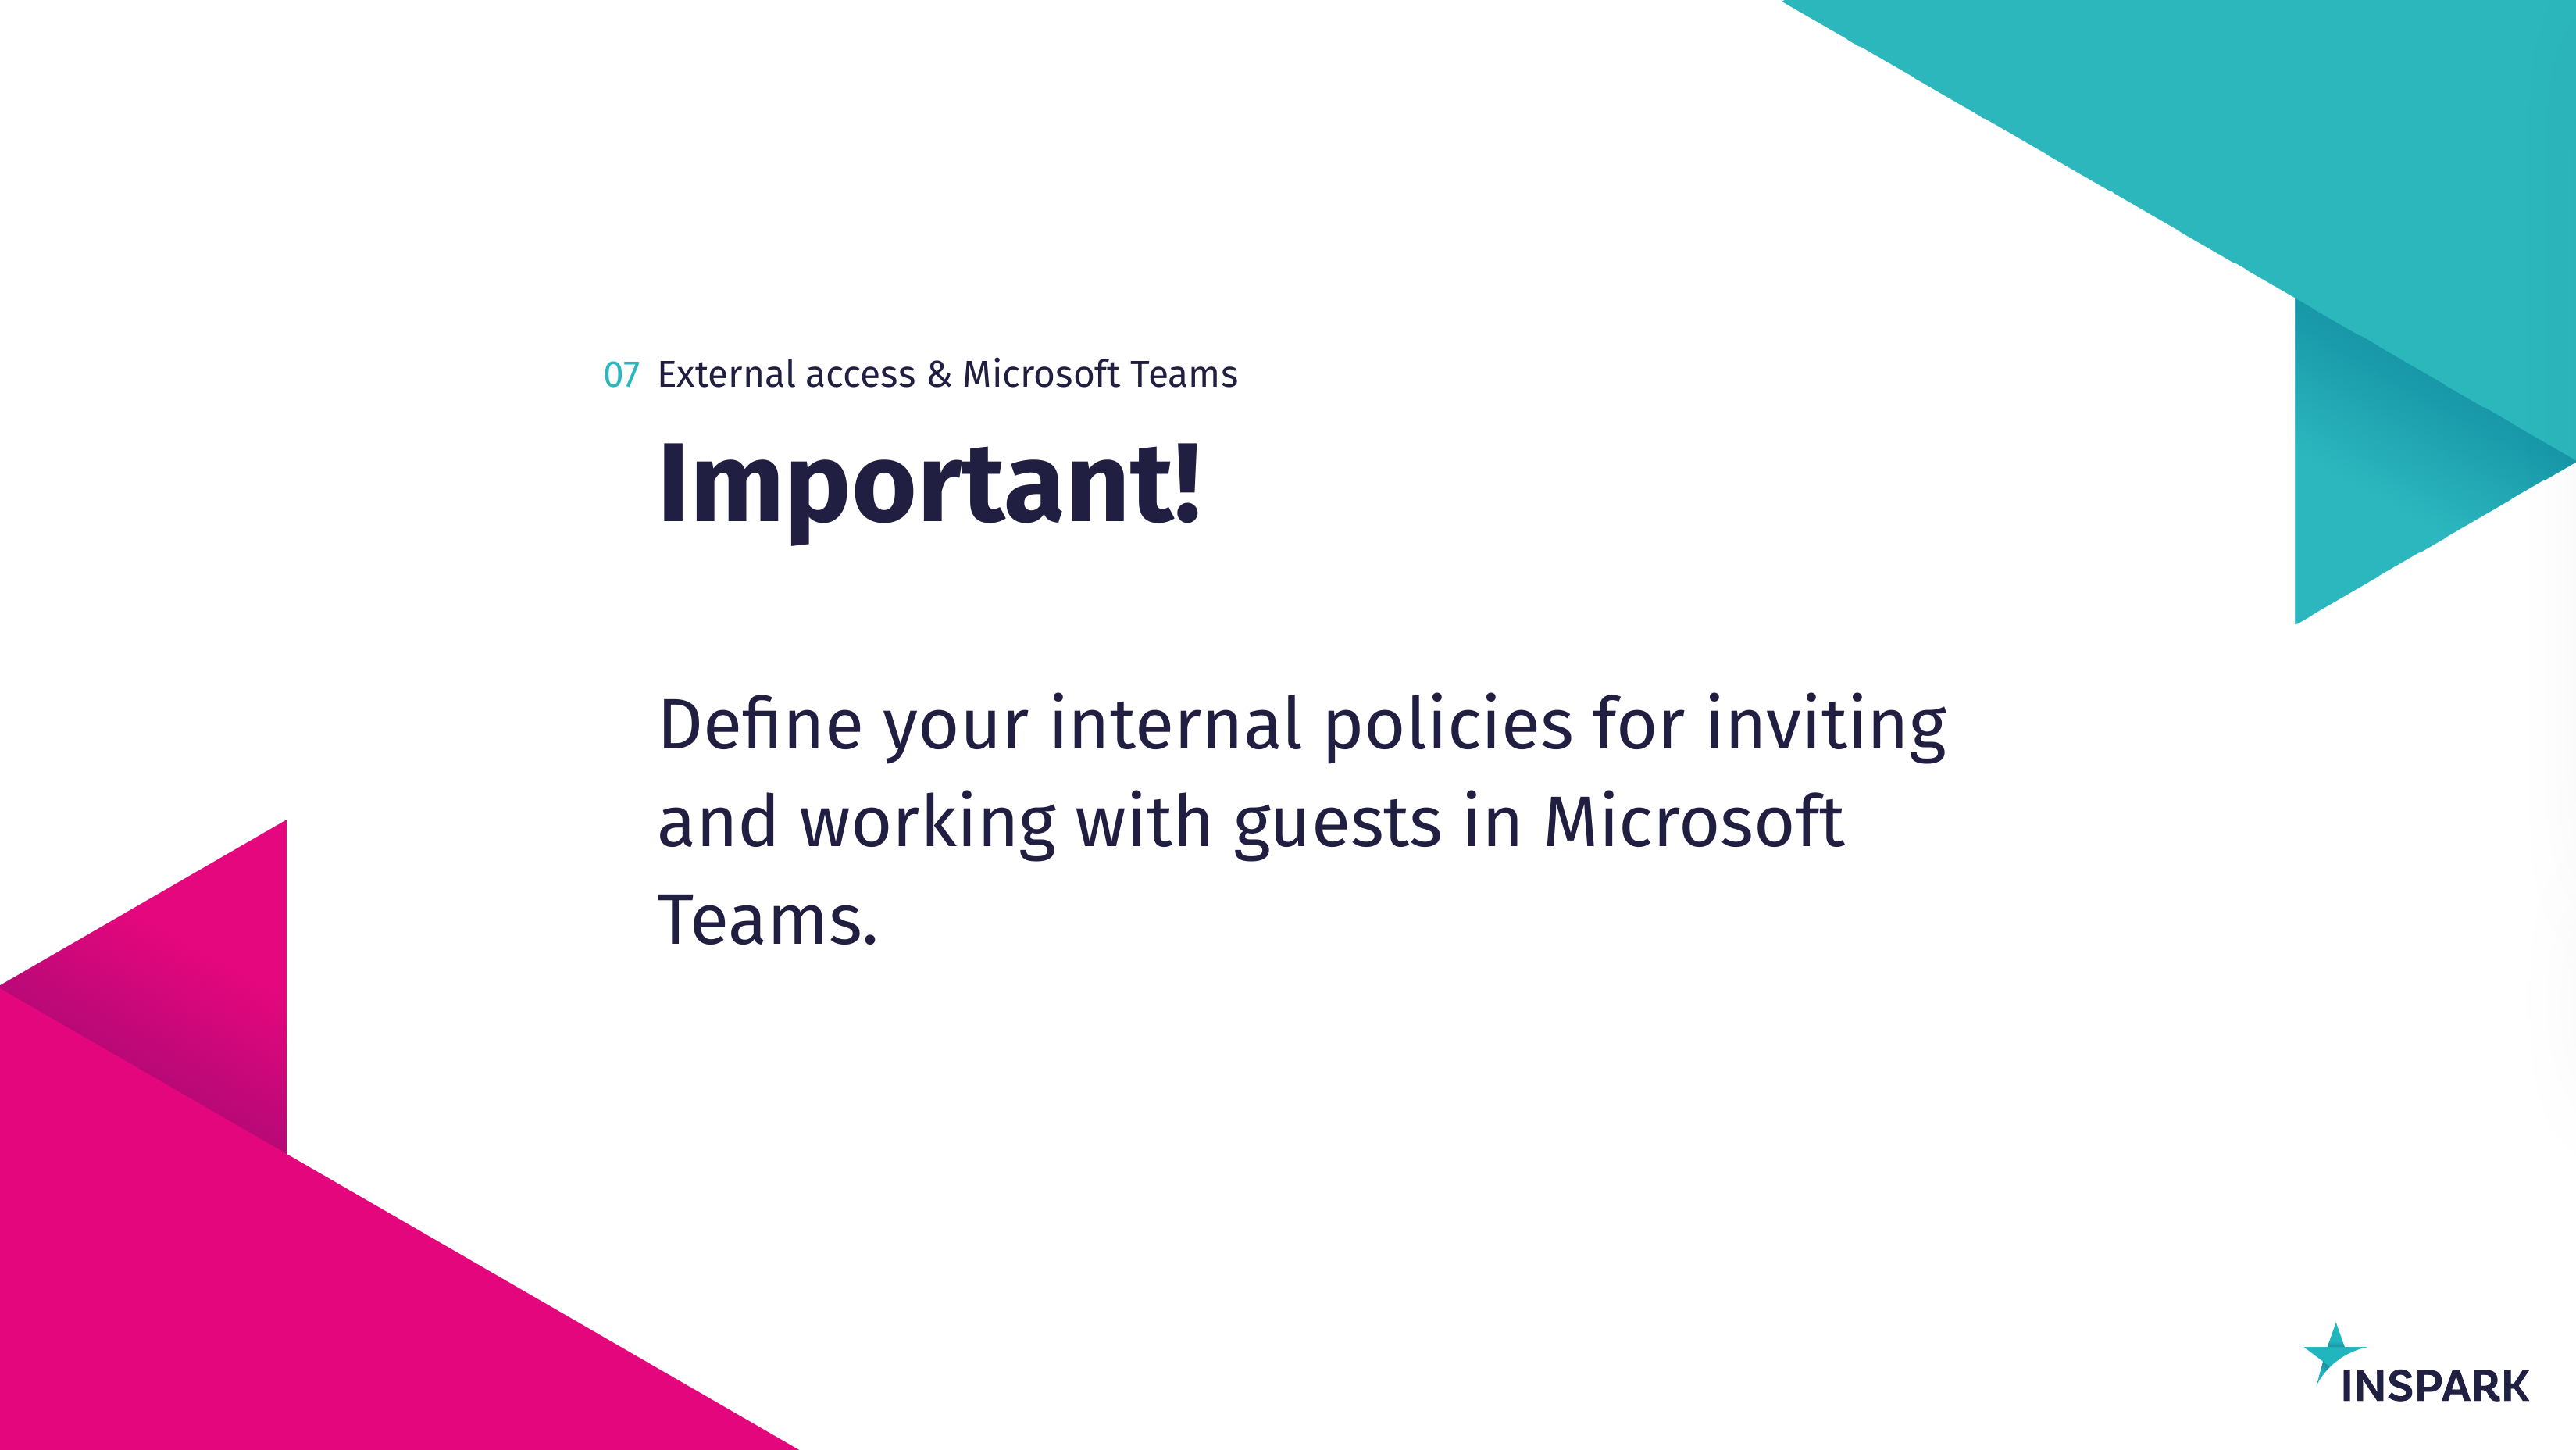

07
External access & Microsoft Teams
# Important!
Define your internal policies for inviting and working with guests in Microsoft Teams.